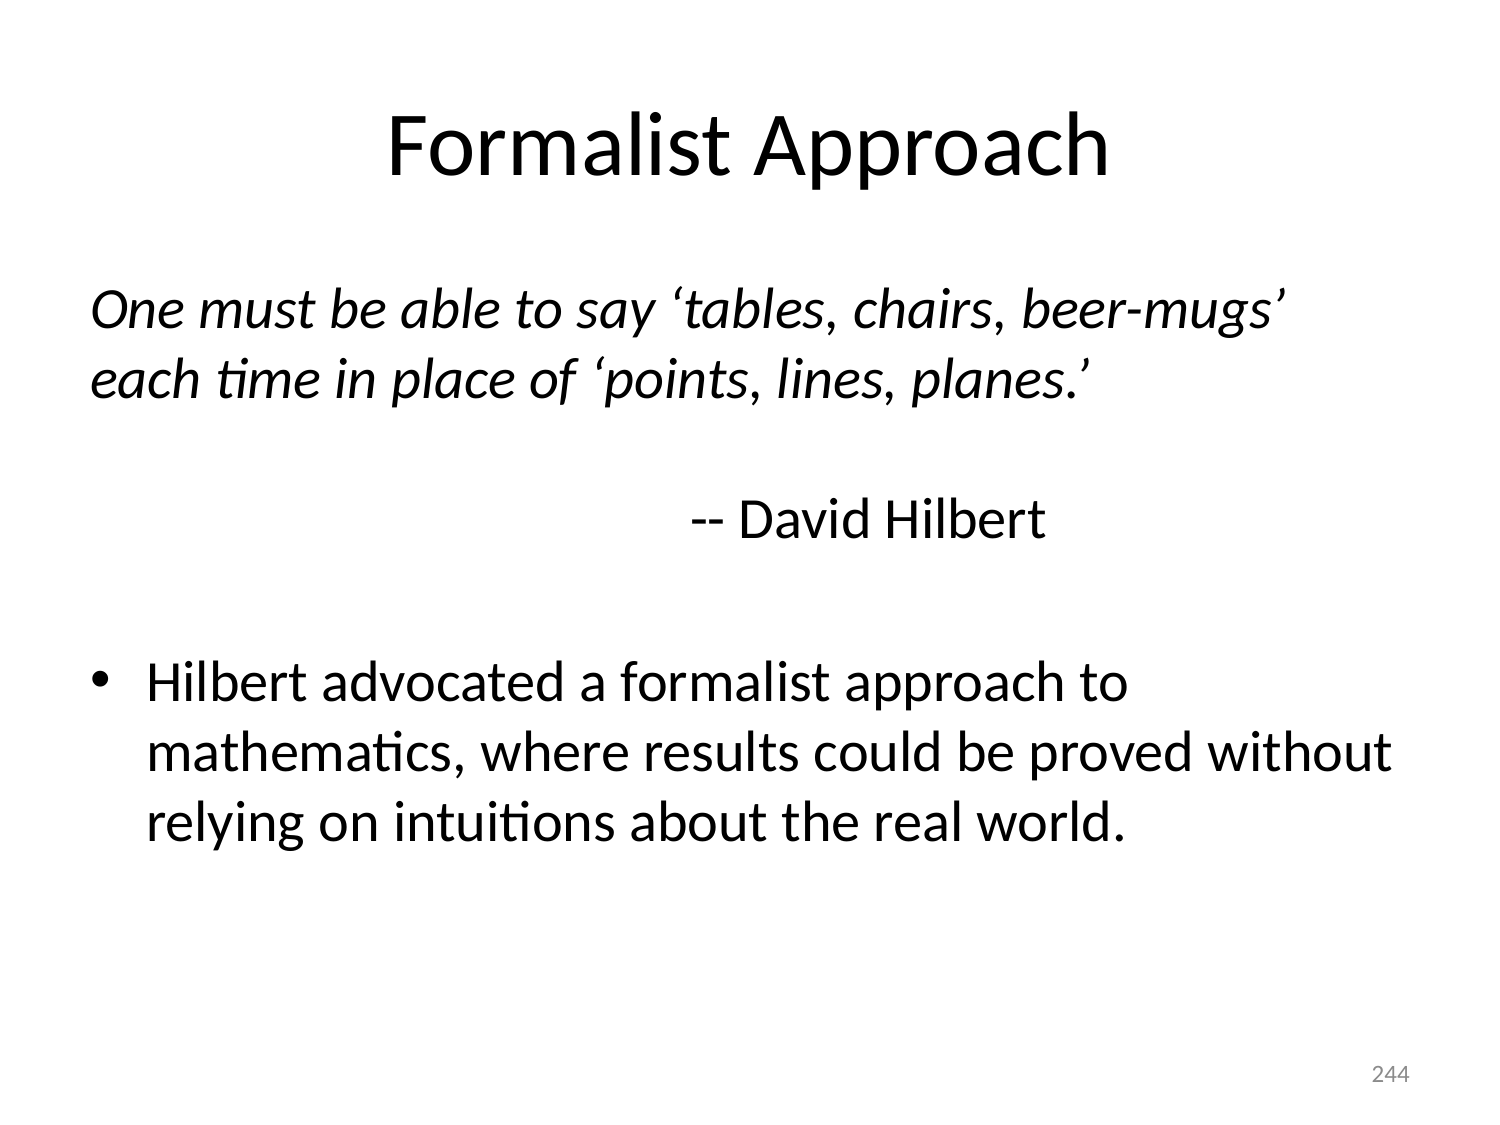

# Formalist Approach
One must be able to say ‘tables, chairs, beer-mugs’ each time in place of ‘points, lines, planes.’
												-- David Hilbert

Hilbert advocated a formalist approach to mathematics, where results could be proved without relying on intuitions about the real world.
244